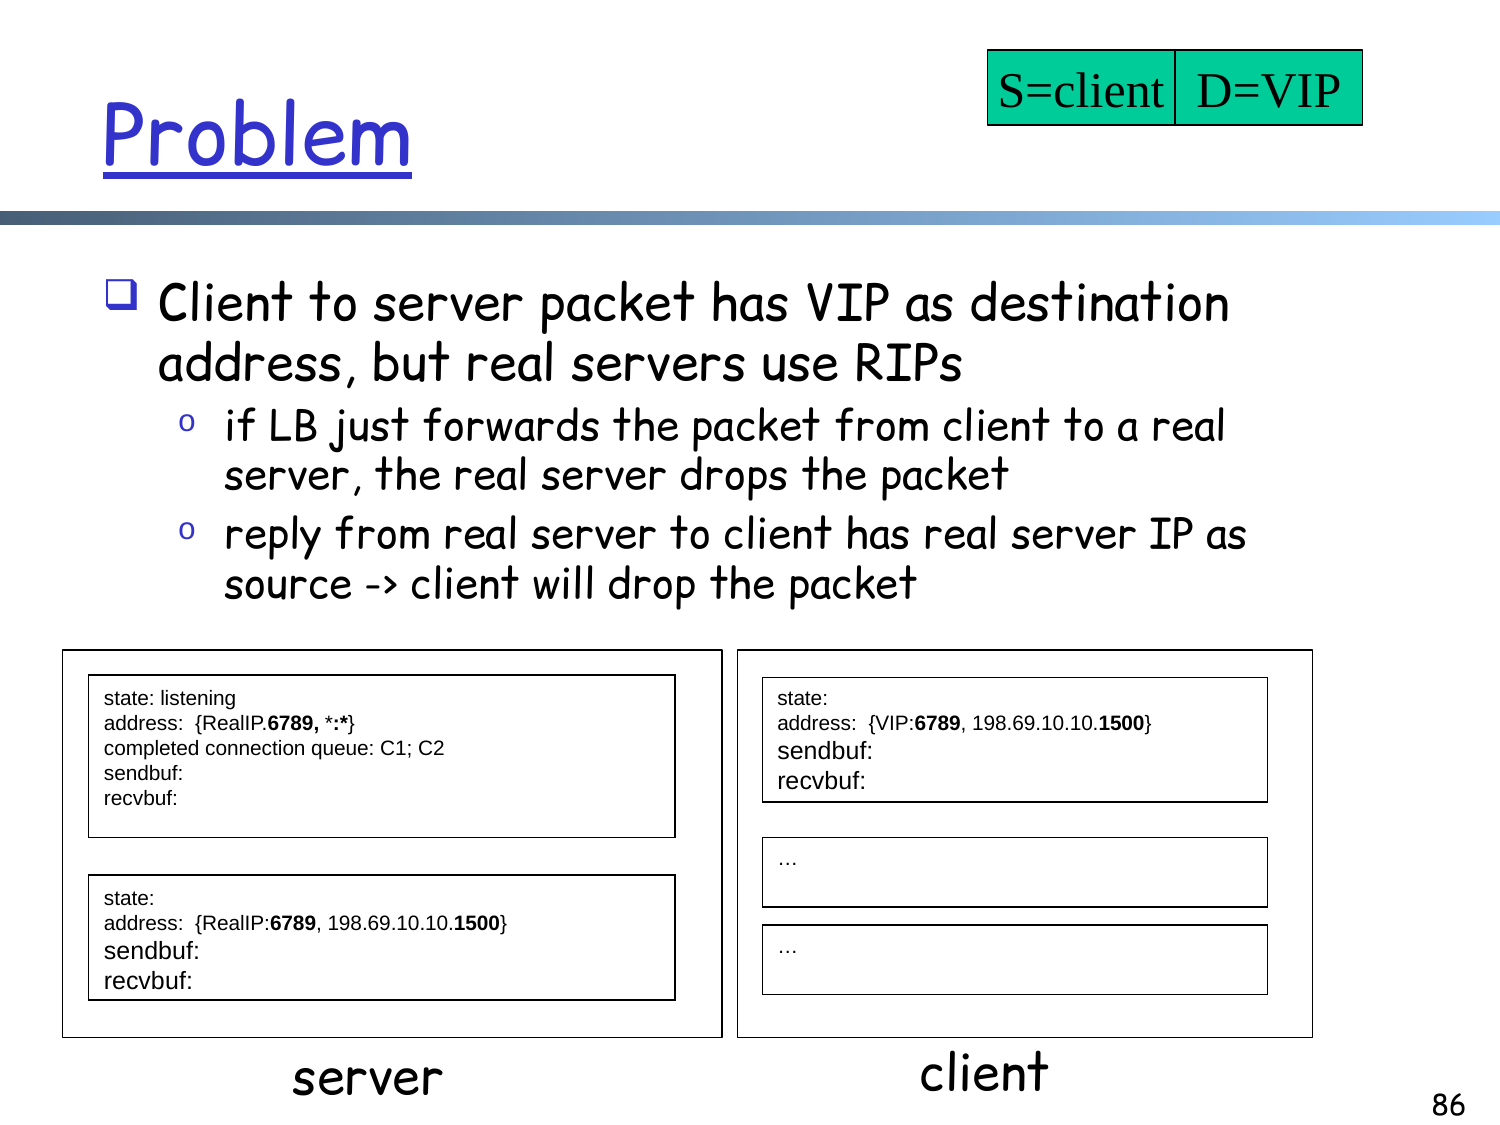

# Problem
S=client
D=VIP
Client to server packet has VIP as destination address, but real servers use RIPs
if LB just forwards the packet from client to a real server, the real server drops the packet
reply from real server to client has real server IP as source -> client will drop the packet

state: listening
address:  {RealIP.6789, *:*}
completed connection queue: C1; C2
sendbuf:
recvbuf:
state:
address:  {VIP:6789, 198.69.10.10.1500}
sendbuf:
recvbuf:
…

state:
address:  {RealIP:6789, 198.69.10.10.1500}
sendbuf:
recvbuf:
…

client
server
86